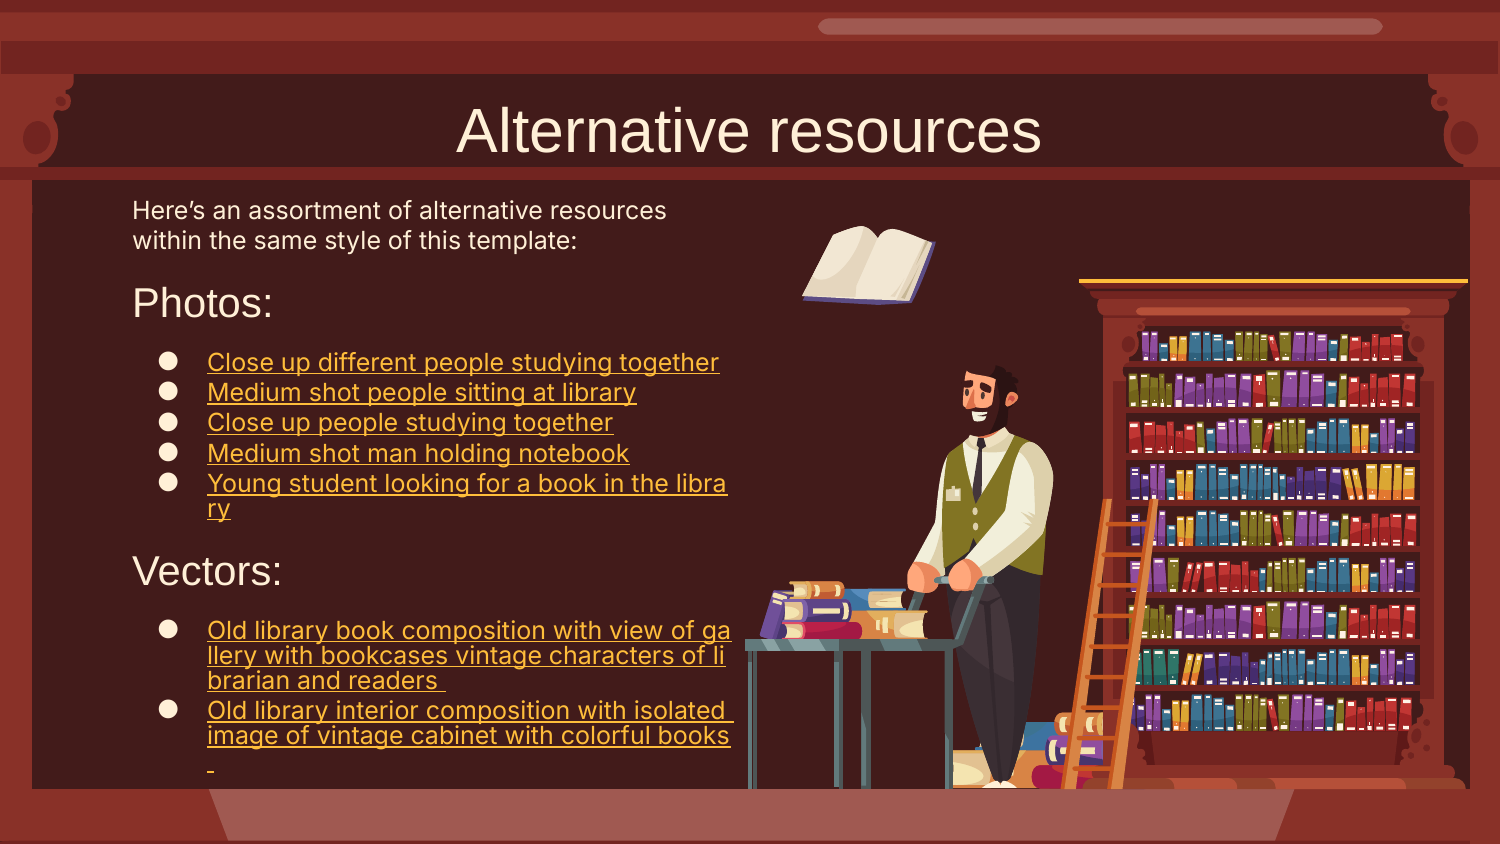

# Alternative resources

Here’s an assortment of alternative resources within the same style of this template:
Photos:
Close up different people studying together
Medium shot people sitting at library
Close up people studying together
Medium shot man holding notebook
Young student looking for a book in the library
Vectors:
Old library book composition with view of gallery with bookcases vintage characters of librarian and readers
Old library interior composition with isolated image of vintage cabinet with colorful books